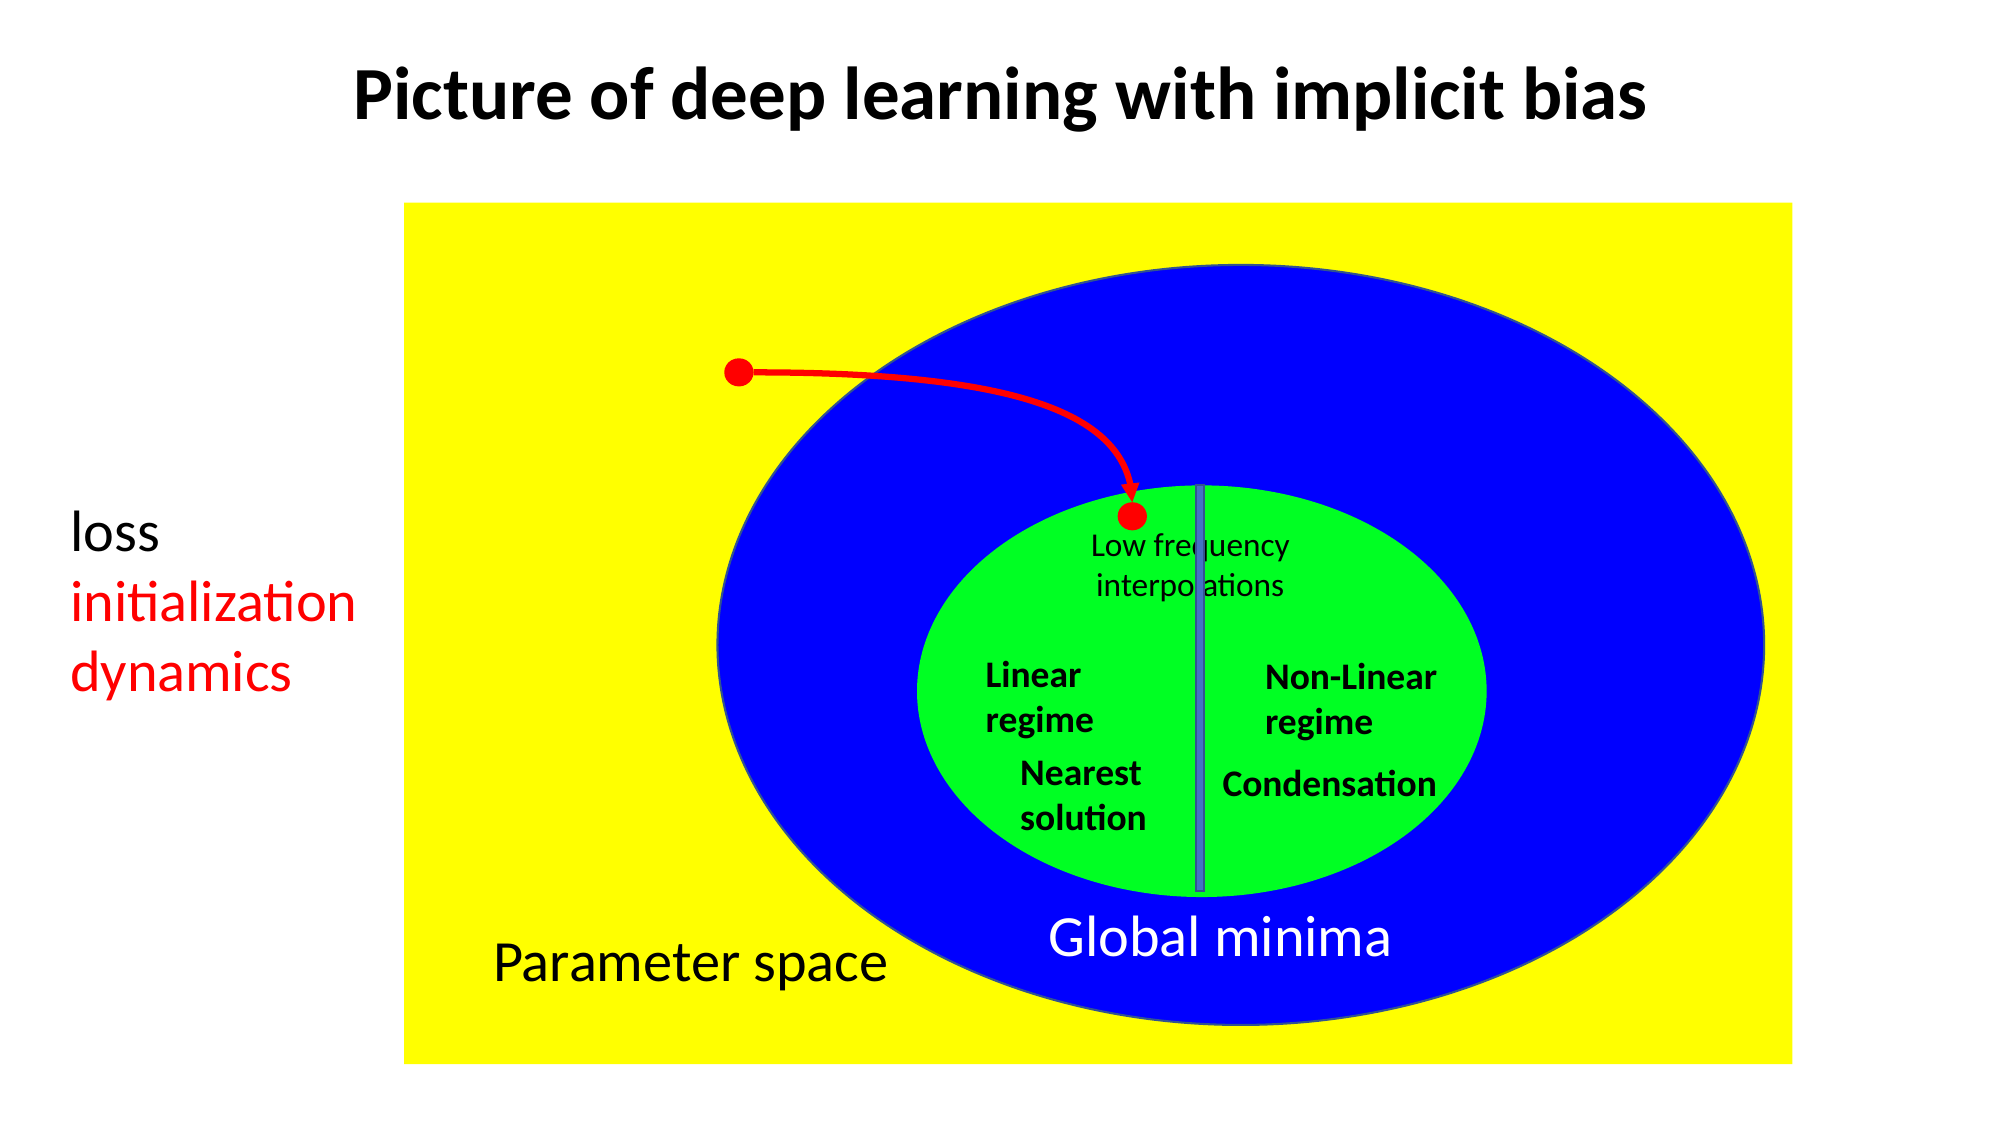

Picture of deep learning with implicit bias

Low frequency interpolations
Global minima
Parameter space
loss  initialization  dynamics

Linear regime
Non-Linear regime
Nearest
solution
Condensation